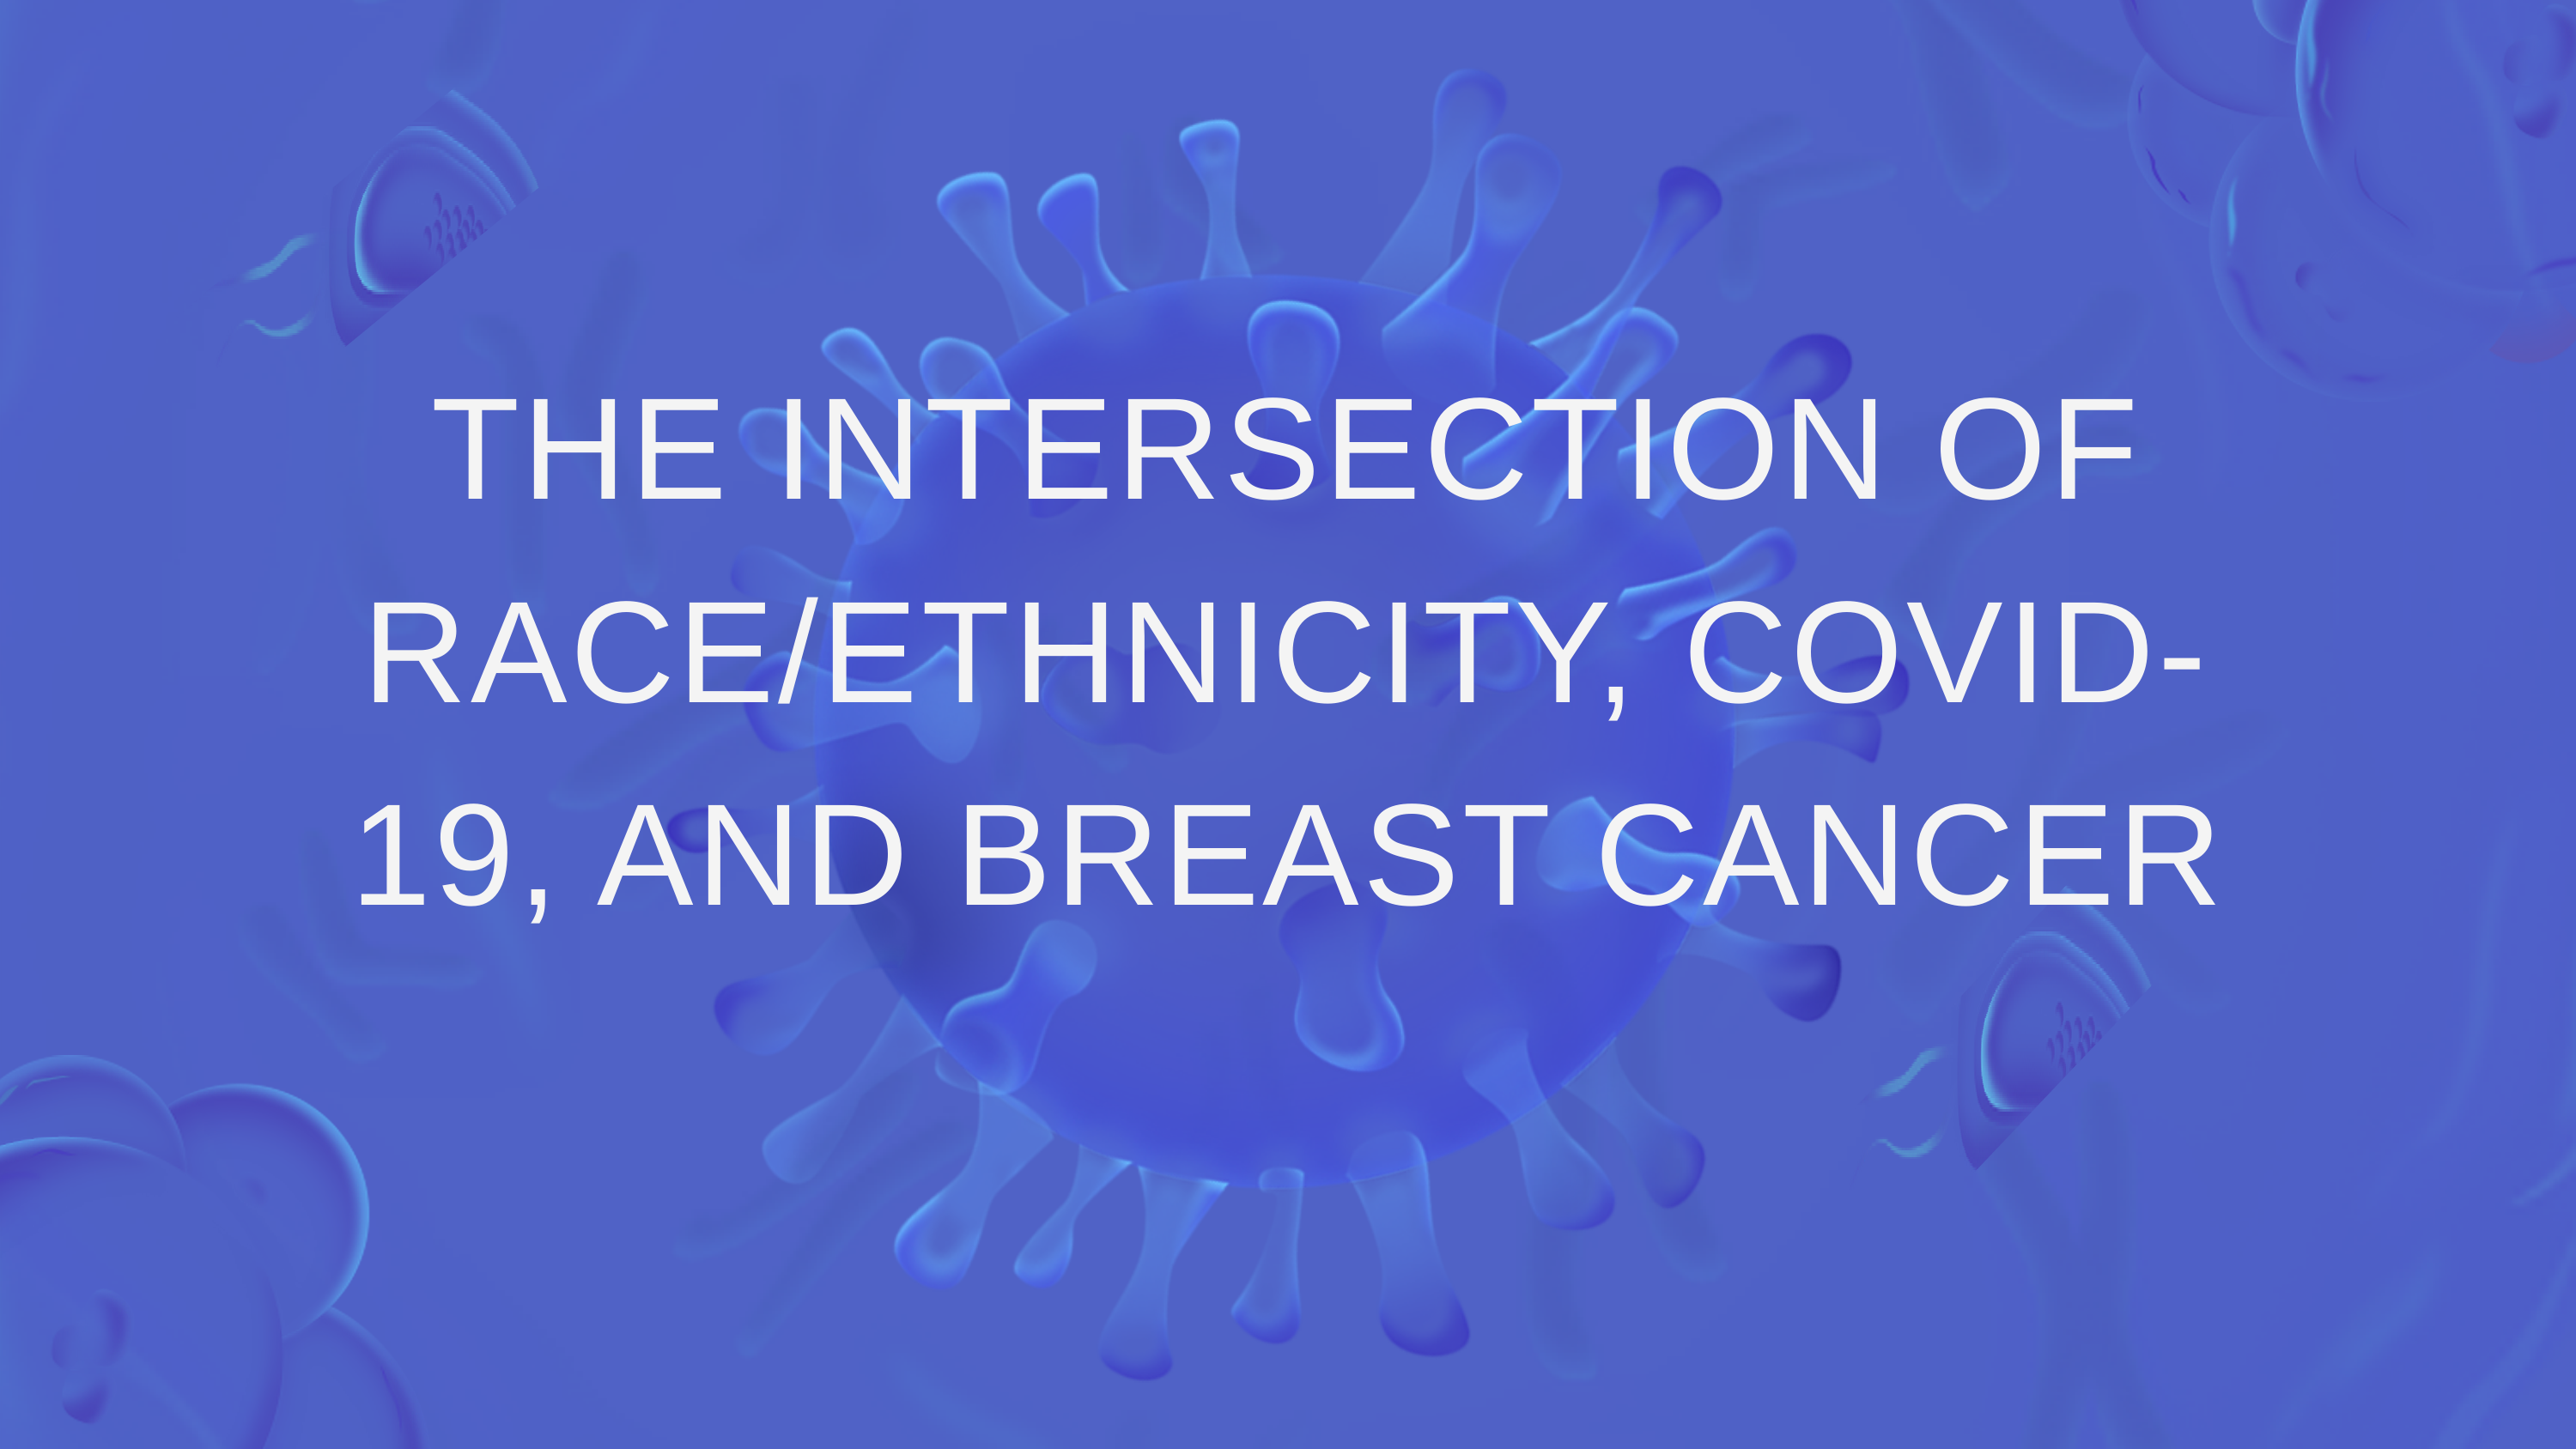

THE INTERSECTION OF RACE/ETHNICITY, COVID-19, AND BREAST CANCER